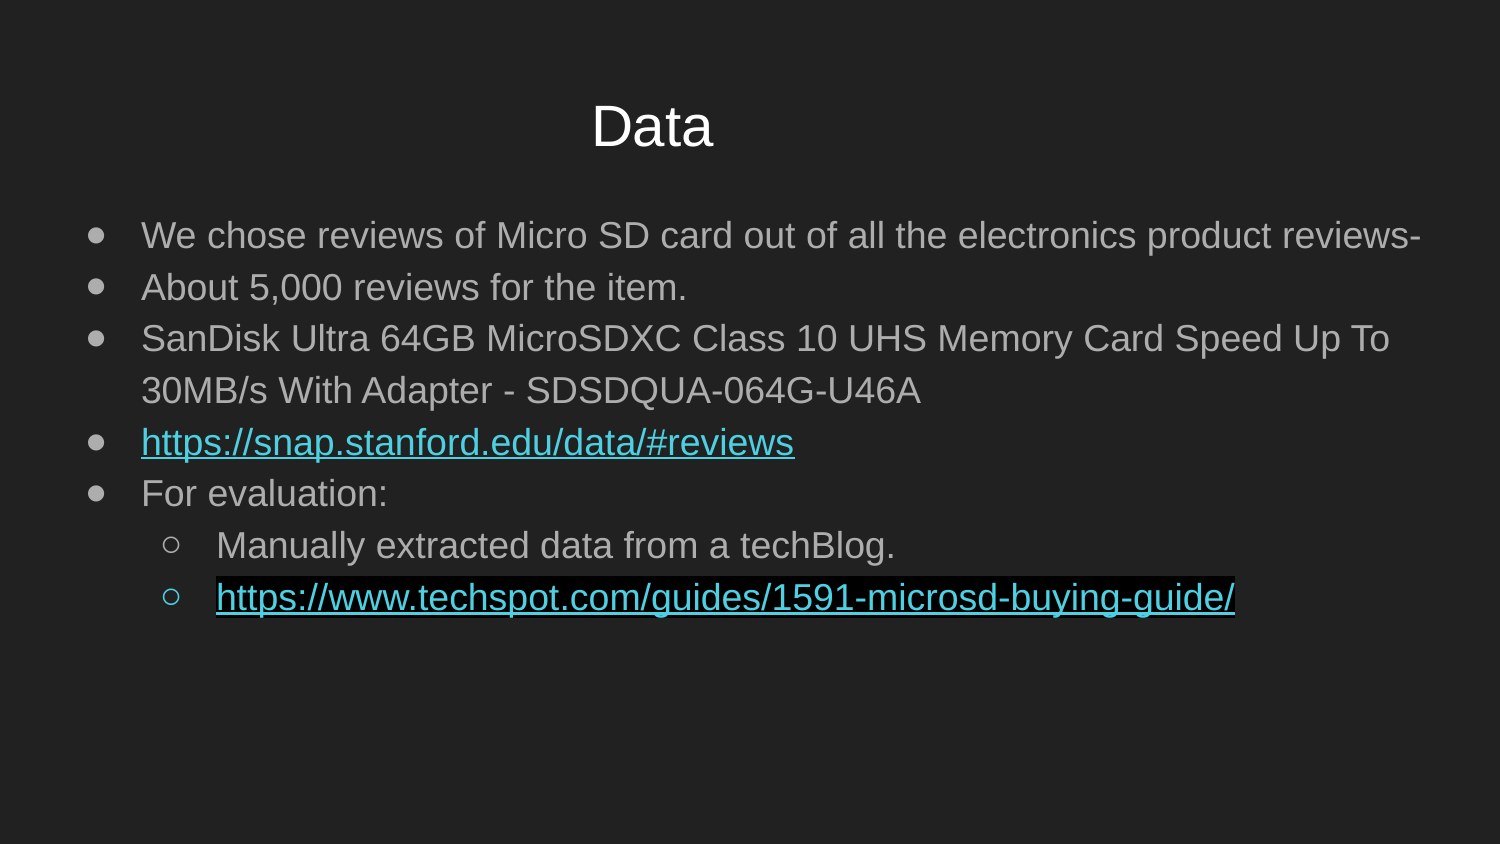

# Data
We chose reviews of Micro SD card out of all the electronics product reviews-
About 5,000 reviews for the item.
SanDisk Ultra 64GB MicroSDXC Class 10 UHS Memory Card Speed Up To 30MB/s With Adapter - SDSDQUA-064G-U46A
https://snap.stanford.edu/data/#reviews
For evaluation:
Manually extracted data from a techBlog.
https://www.techspot.com/guides/1591-microsd-buying-guide/